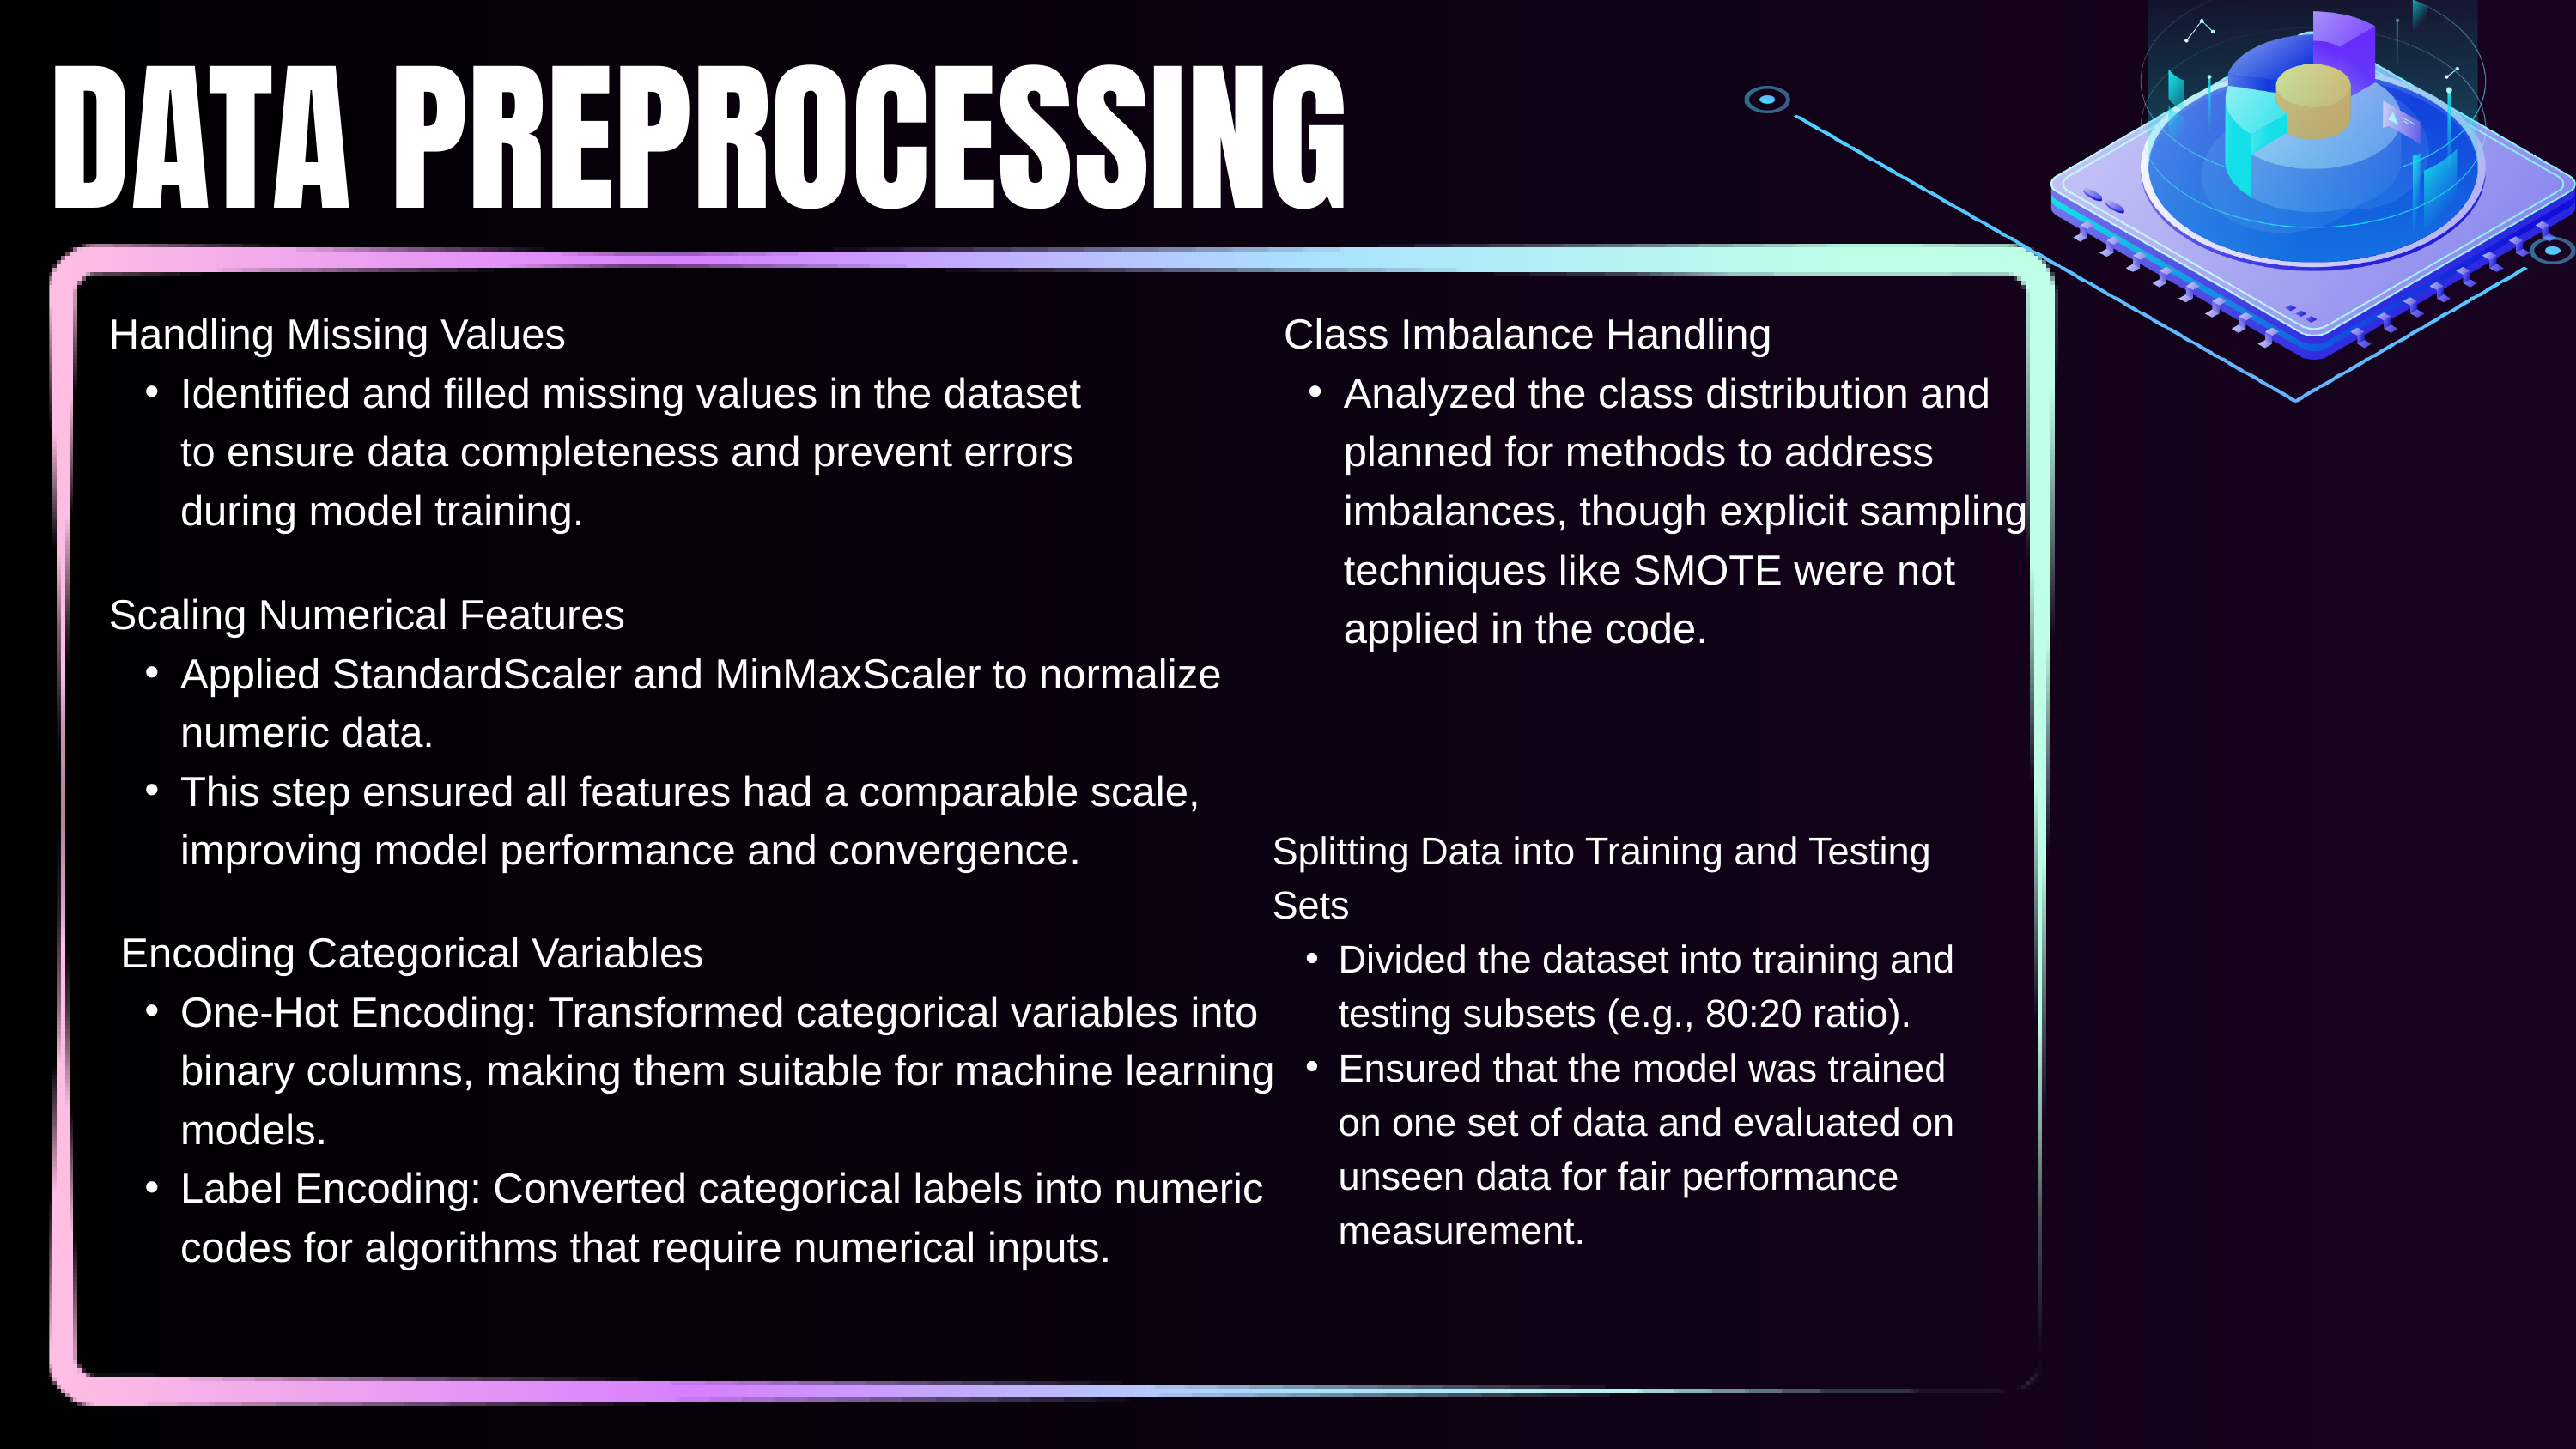

DATA PREPROCESSING

Handling Missing Values
Identified and filled missing values in the dataset to ensure data completeness and prevent errors during model training.

 Class Imbalance Handling
Analyzed the class distribution and planned for methods to address imbalances, though explicit sampling techniques like SMOTE were not applied in the code.

Scaling Numerical Features
Applied StandardScaler and MinMaxScaler to normalize numeric data.
This step ensured all features had a comparable scale, improving model performance and convergence.

Splitting Data into Training and Testing Sets
Divided the dataset into training and testing subsets (e.g., 80:20 ratio).
Ensured that the model was trained on one set of data and evaluated on unseen data for fair performance measurement.

 Encoding Categorical Variables
One-Hot Encoding: Transformed categorical variables into binary columns, making them suitable for machine learning models.
Label Encoding: Converted categorical labels into numeric codes for algorithms that require numerical inputs.